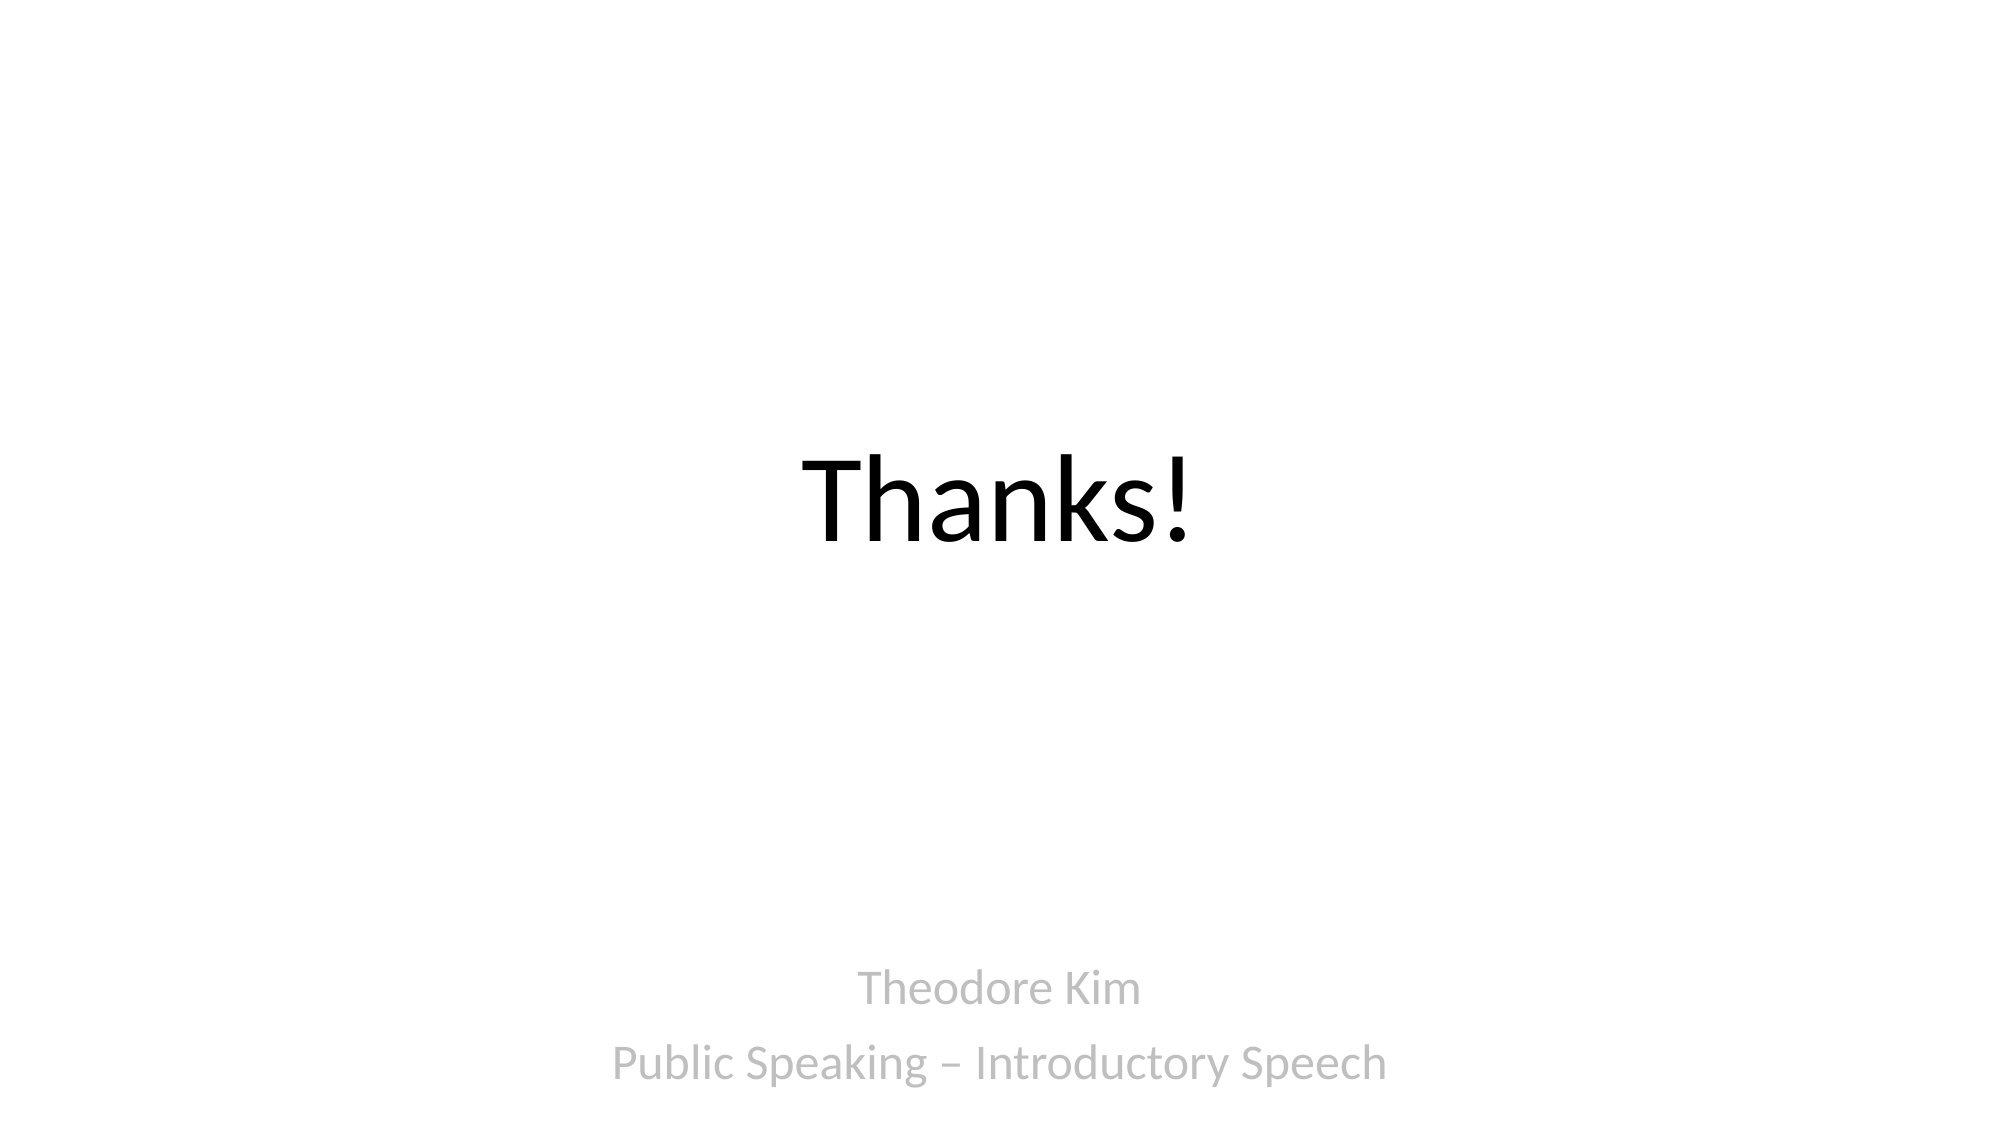

# Thanks!
Theodore Kim
Public Speaking – Introductory Speech